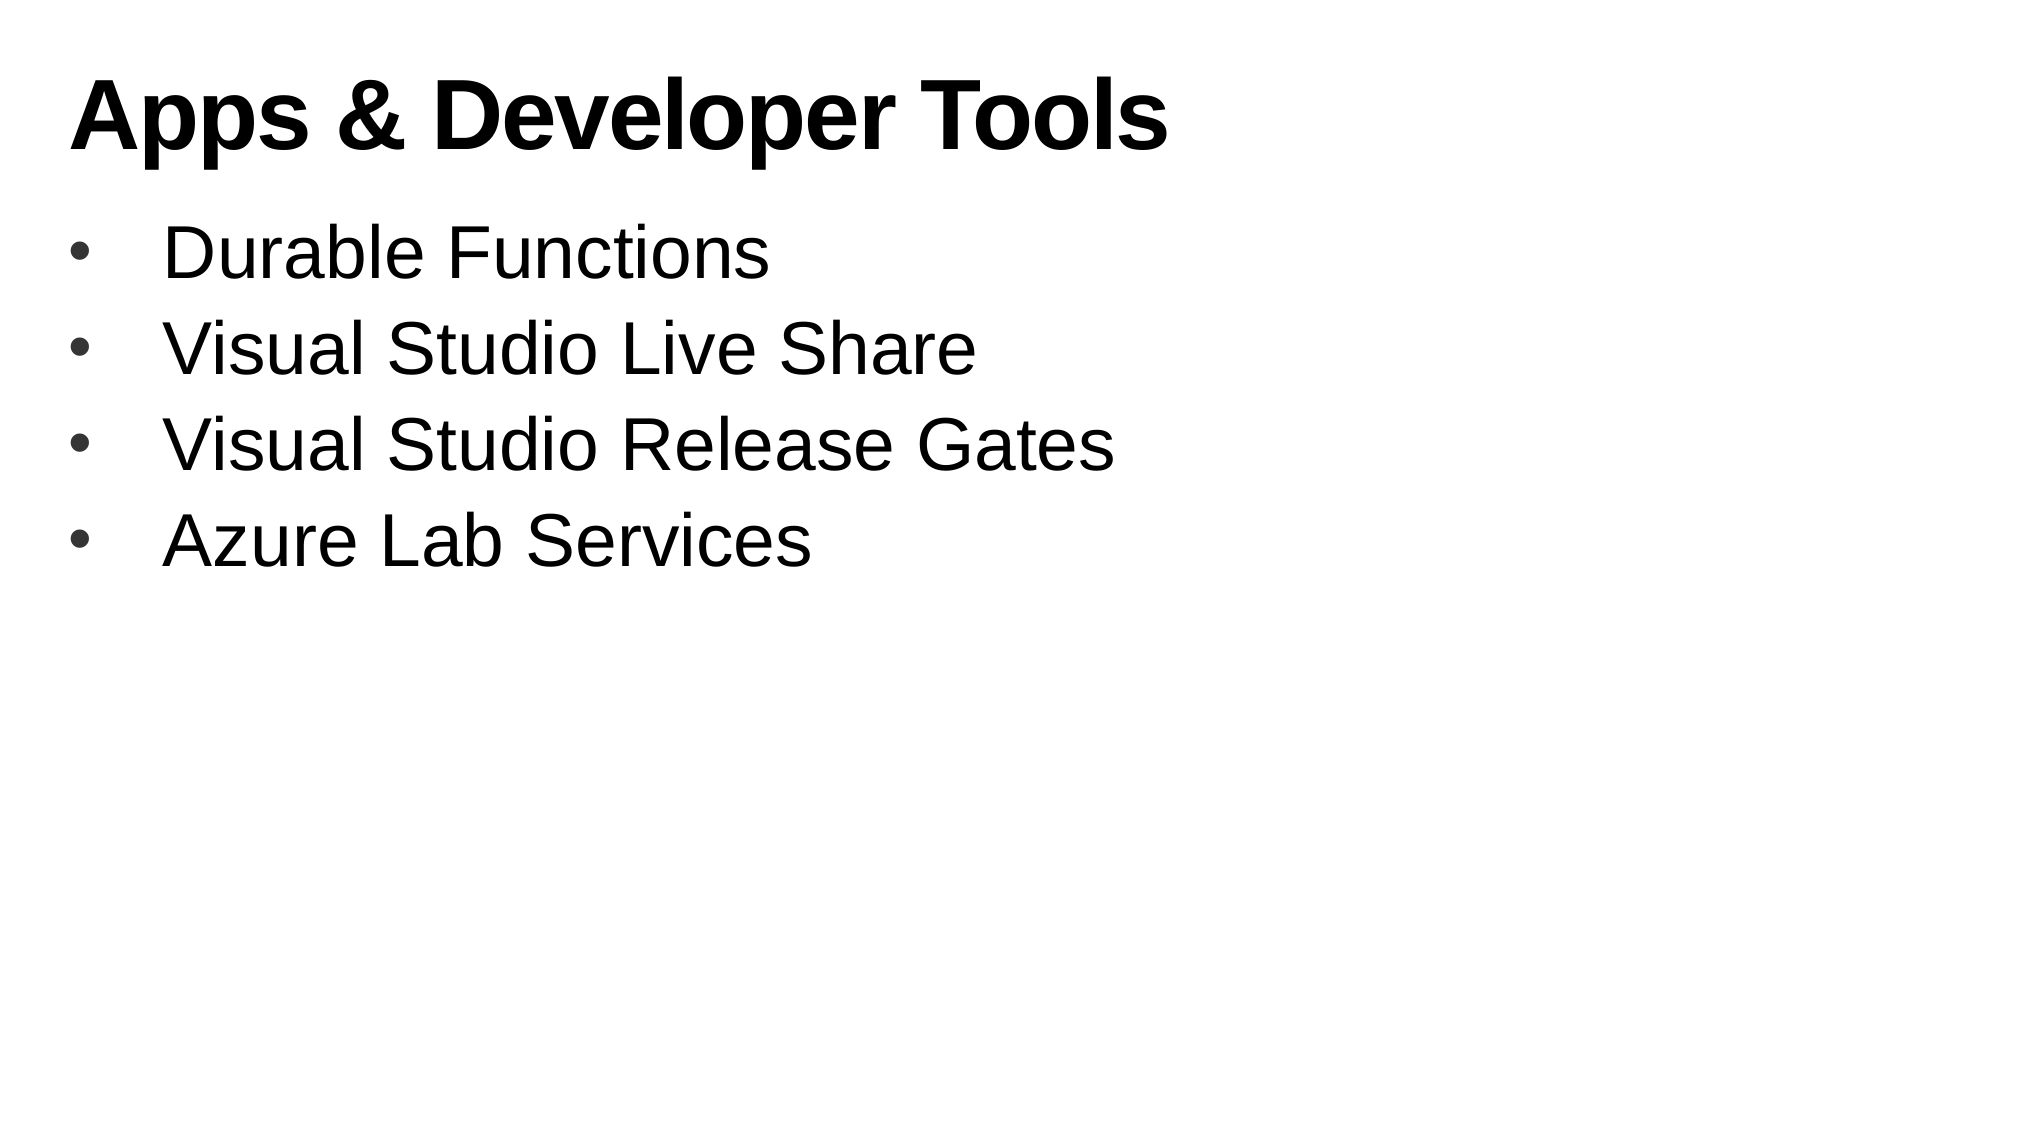

# Apps & Developer Tools
Durable Functions
Visual Studio Live Share
Visual Studio Release Gates
Azure Lab Services